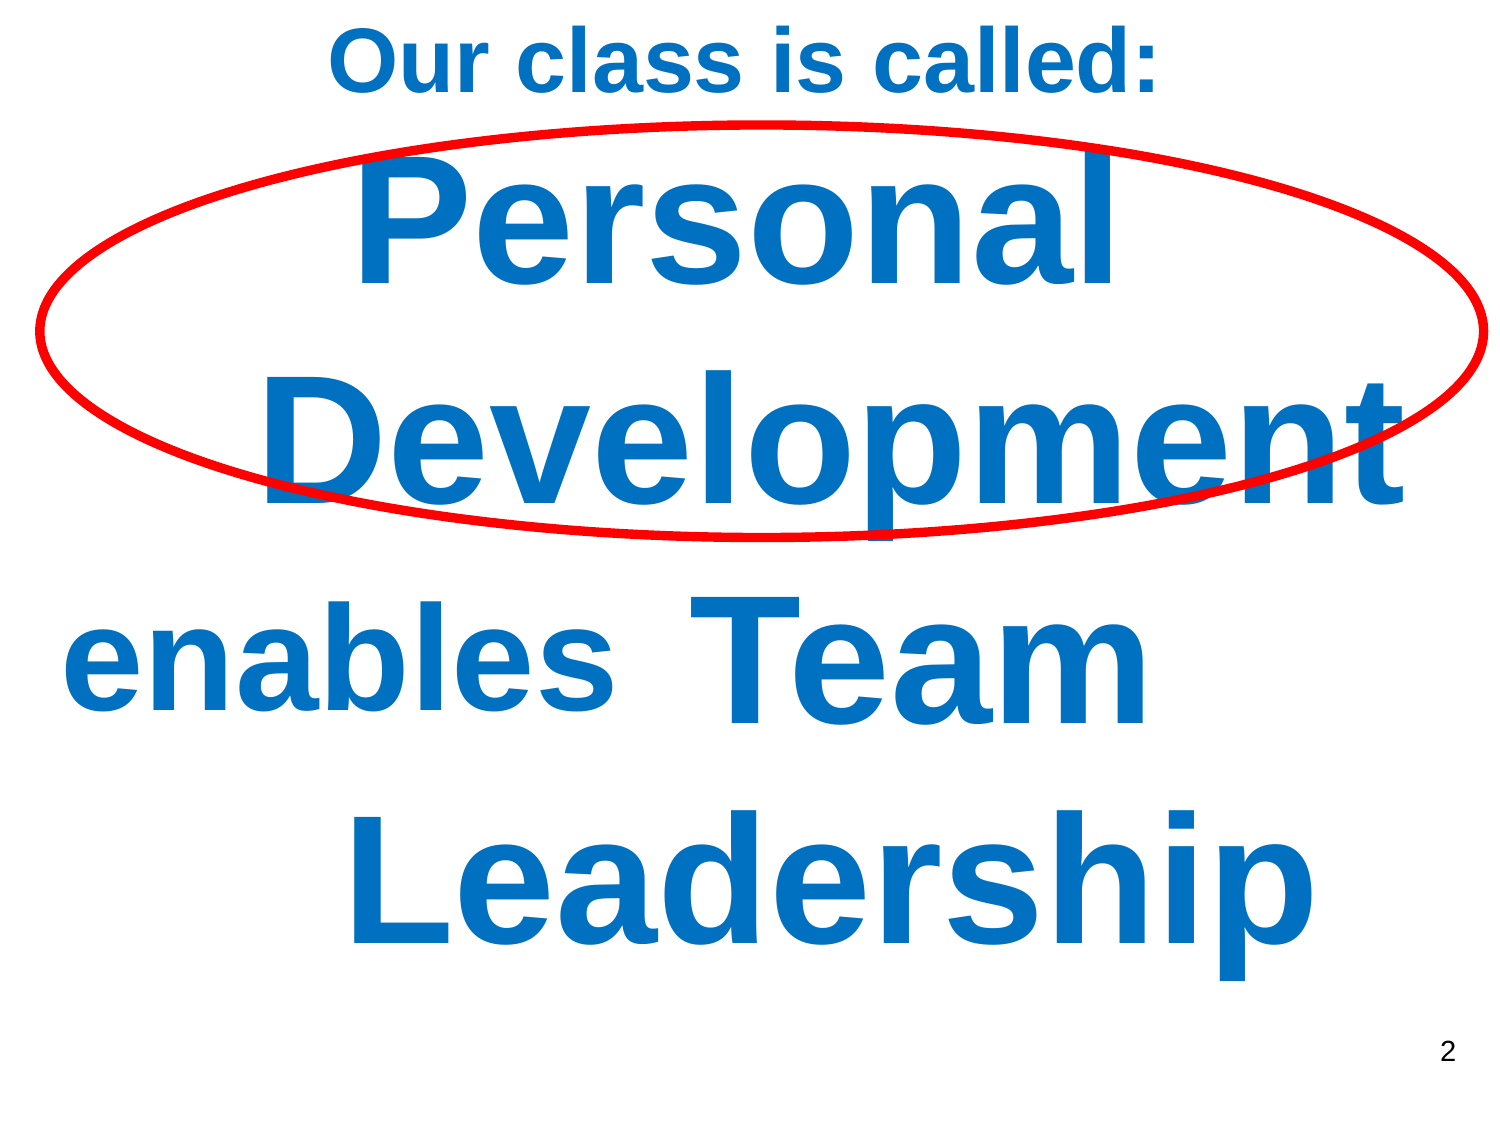

Our class is called:

# Personal Development & Team Leadership
enables
2